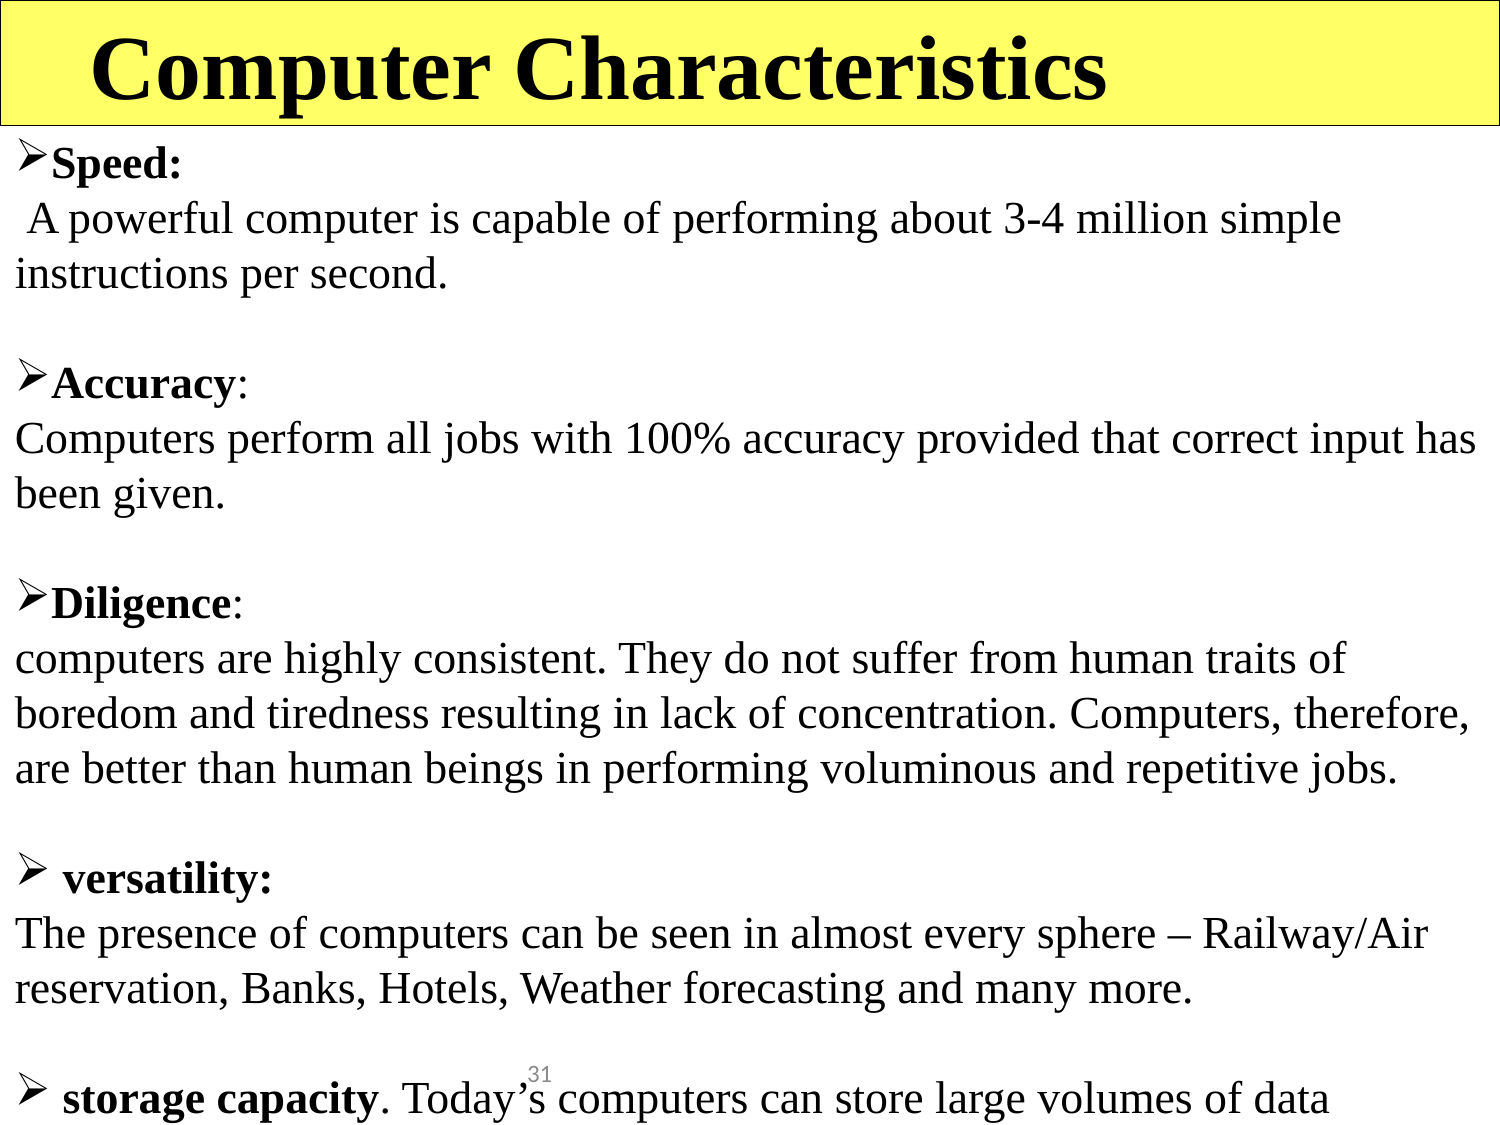

Computer Characteristics
Speed:
 A powerful computer is capable of performing about 3-4 million simple instructions per second.

Accuracy:
Computers perform all jobs with 100% accuracy provided that correct input has been given.

Diligence:
computers are highly consistent. They do not suffer from human traits of boredom and tiredness resulting in lack of concentration. Computers, therefore, are better than human beings in performing voluminous and repetitive jobs.

 versatility:
The presence of computers can be seen in almost every sphere – Railway/Air reservation, Banks, Hotels, Weather forecasting and many more.

 storage capacity. Today’s computers can store large volumes of data

31